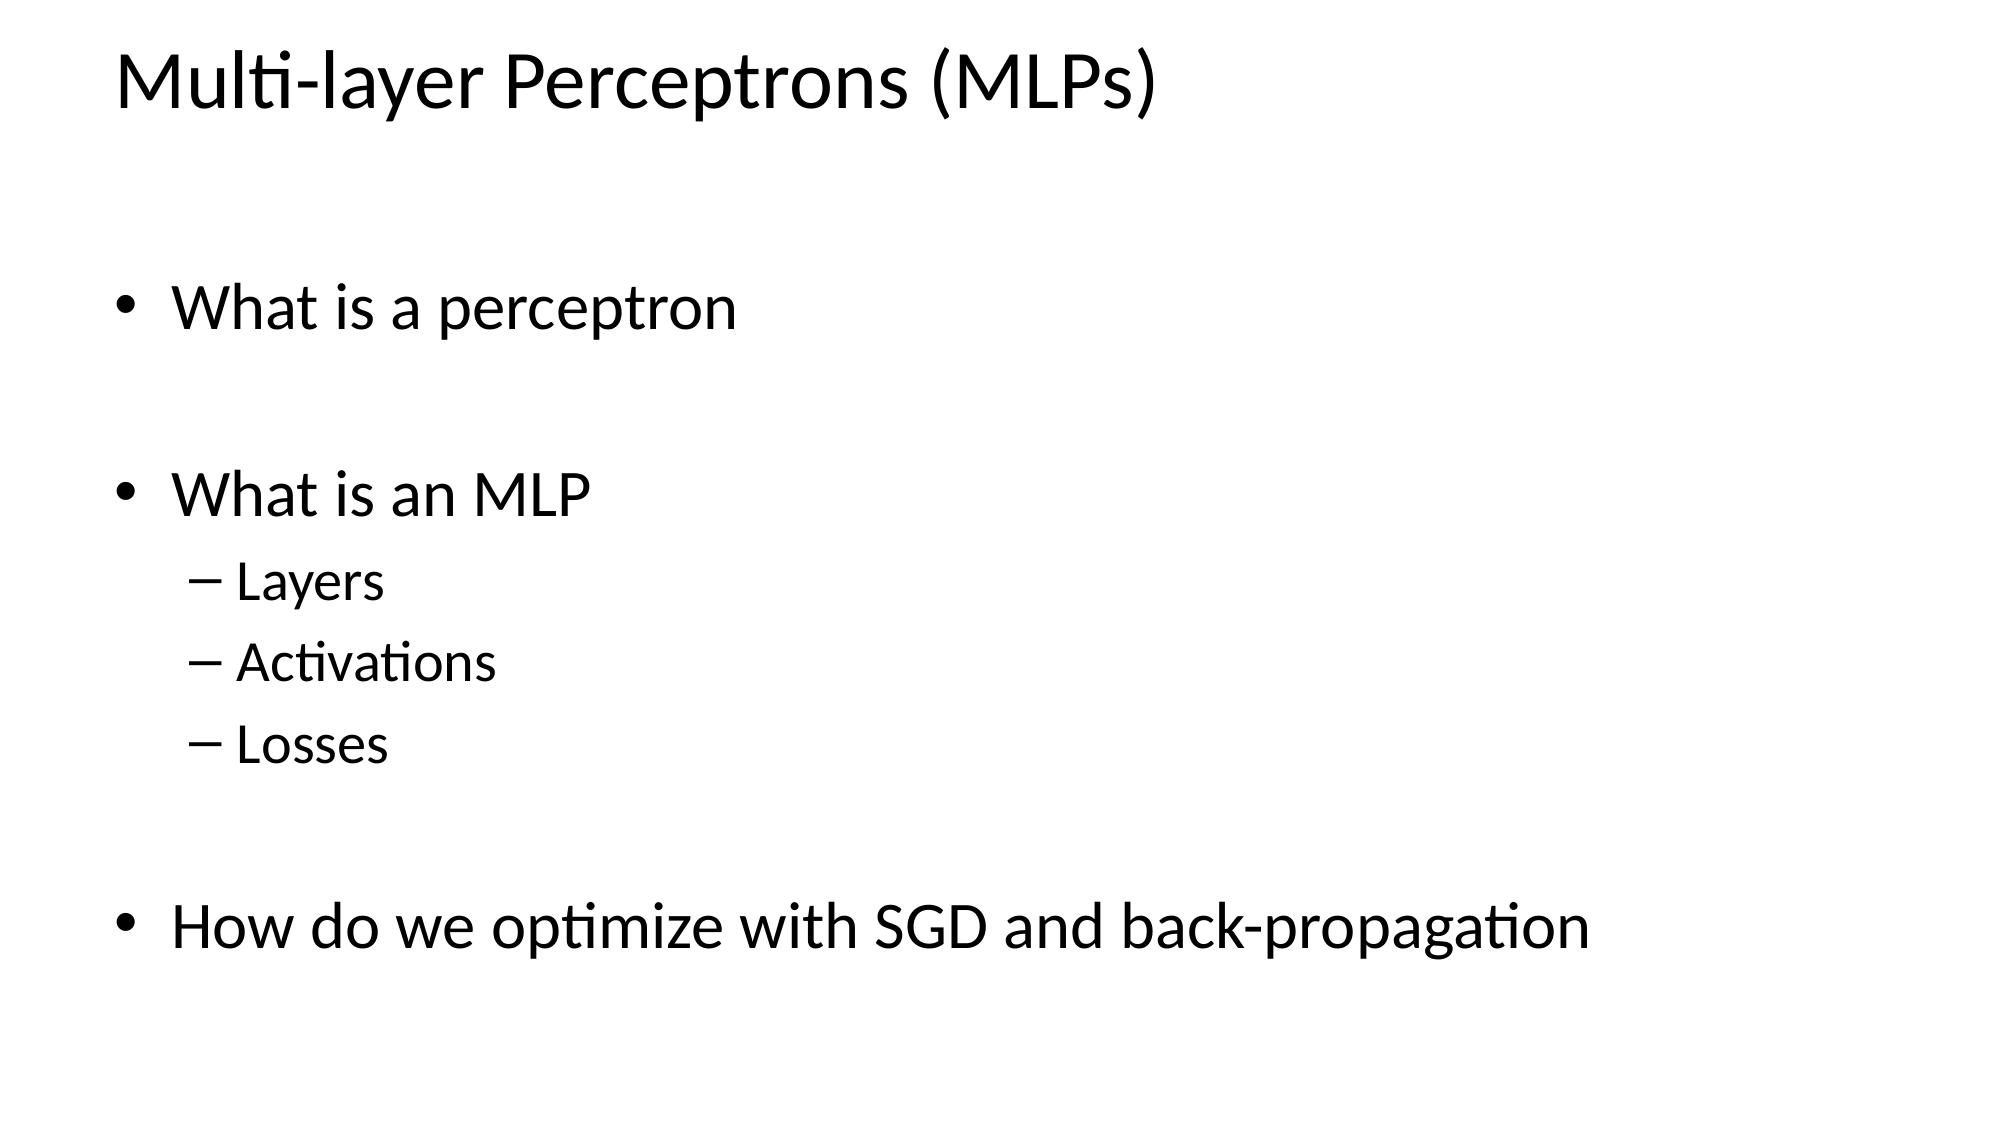

# Multi-layer Perceptrons (MLPs)

What is a perceptron

What is an MLP
Layers
Activations
Losses

How do we optimize with SGD and back-propagation